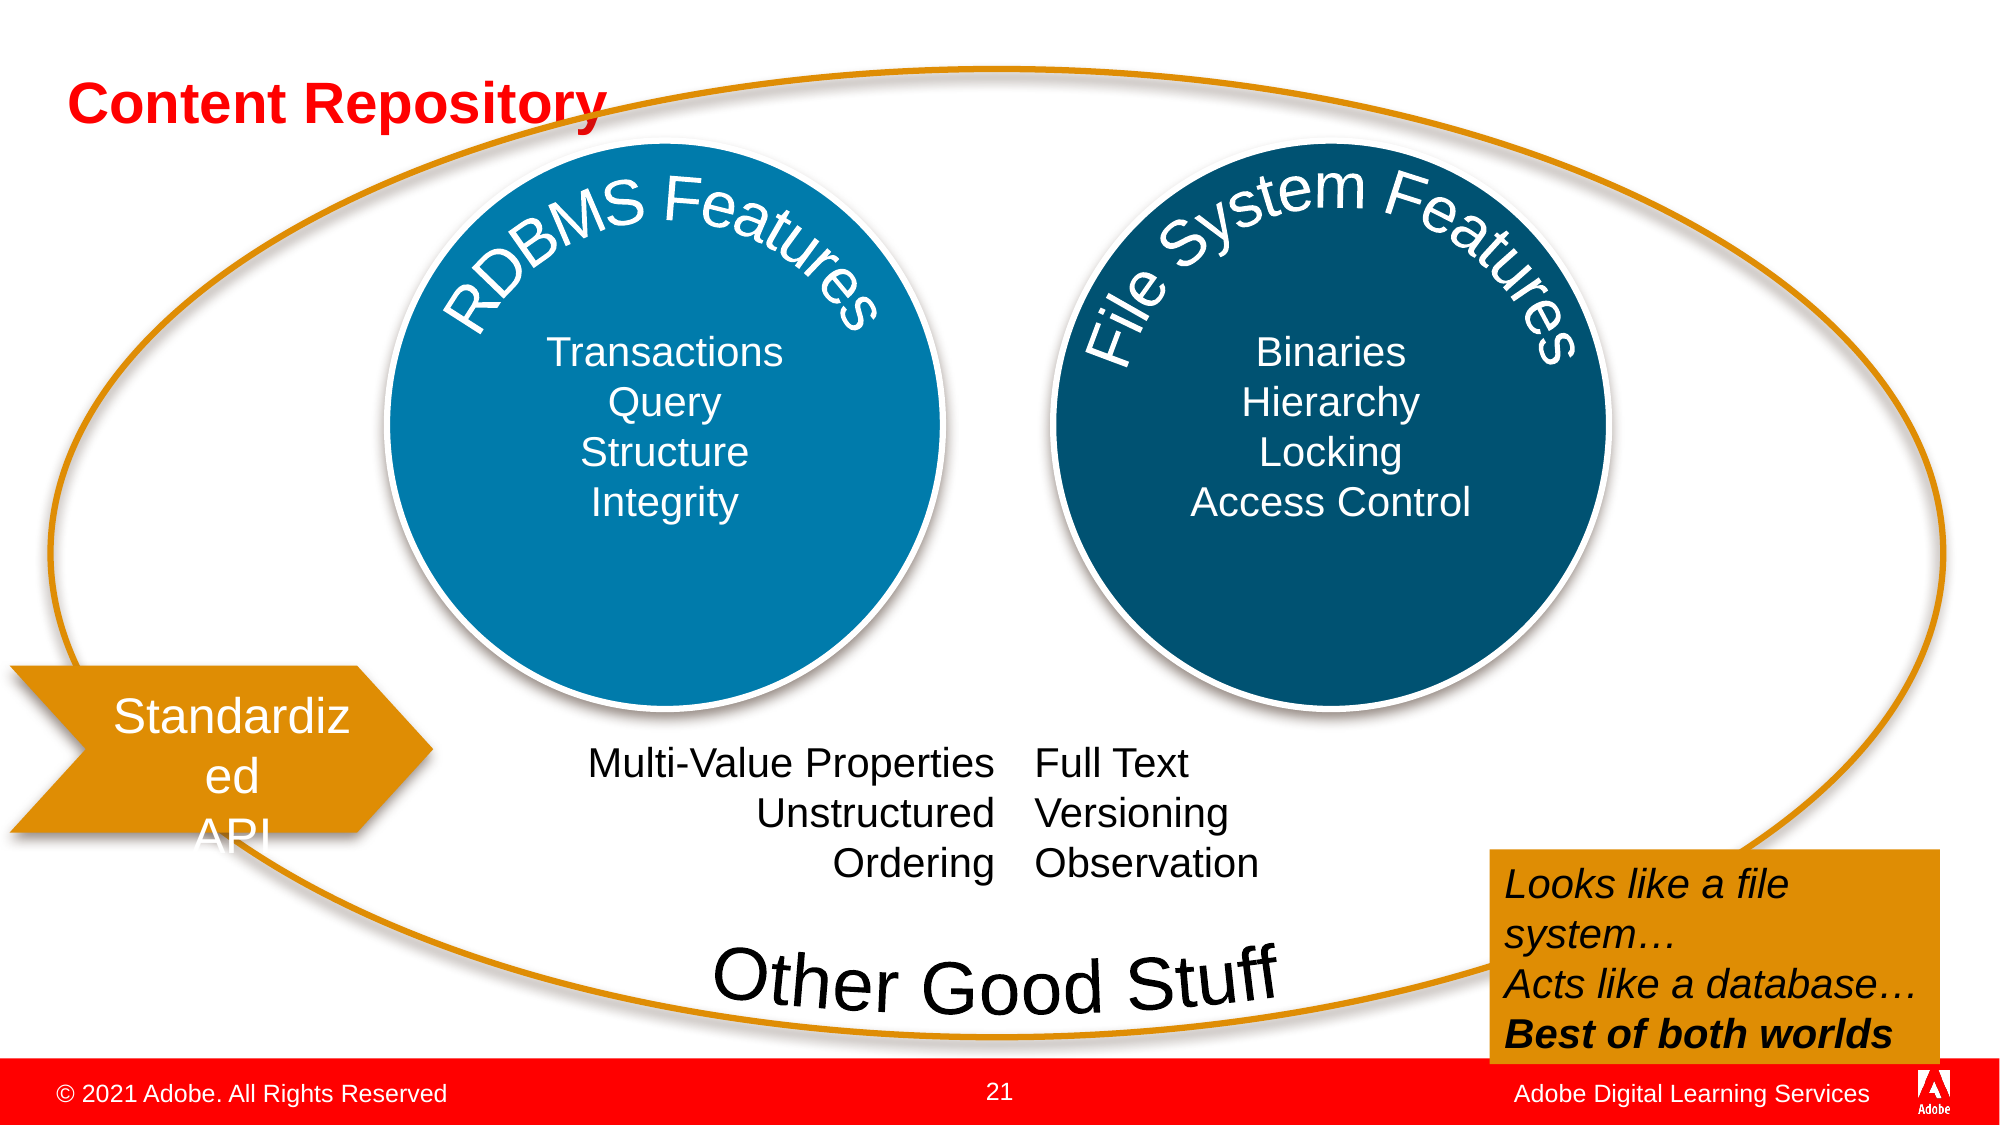

# Content Repository

Multi-Value Properties
Unstructured
Ordering
Full Text
Versioning
Observation
Other Good Stuff
Transactions
Query
Structure
Integrity
RDBMS Features
Binaries
Hierarchy
Locking
Access Control
File System Features

Standardized
API
Looks like a file system…
Acts like a database…
Best of both worlds